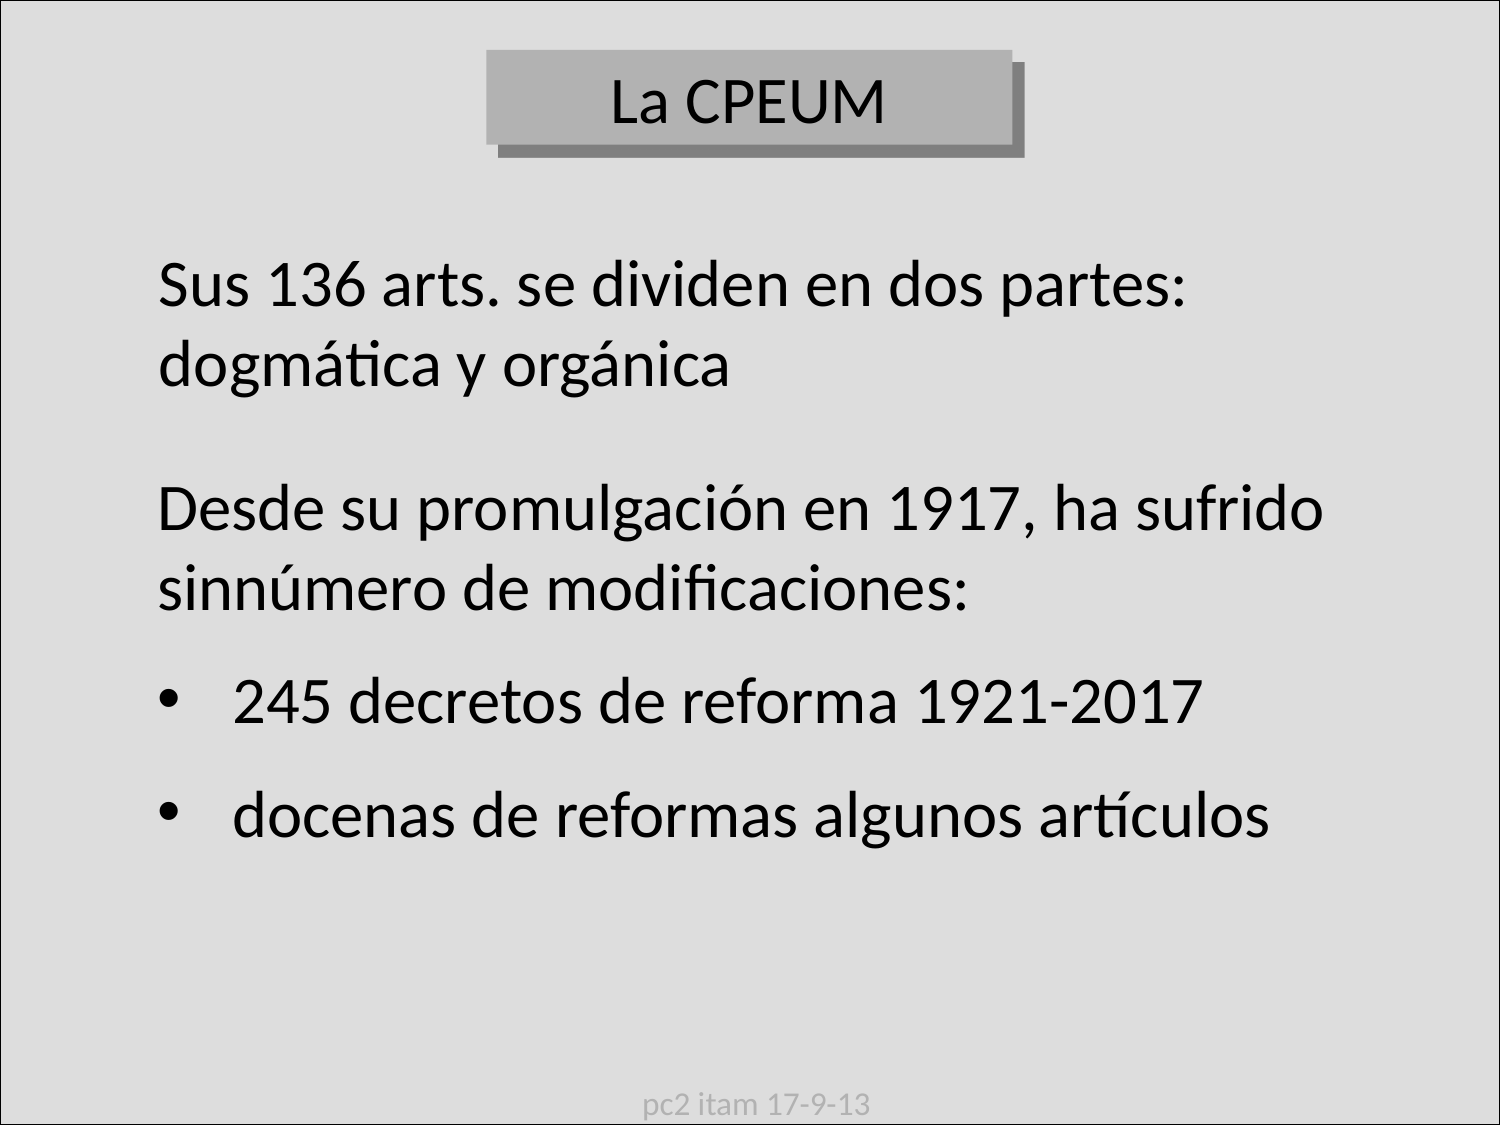

La CPEUM
Sus 136 arts. se dividen en dos partes: dogmática y orgánica
Desde su promulgación en 1917, ha sufrido sinnúmero de modificaciones:
245 decretos de reforma 1921-2017
docenas de reformas algunos artículos